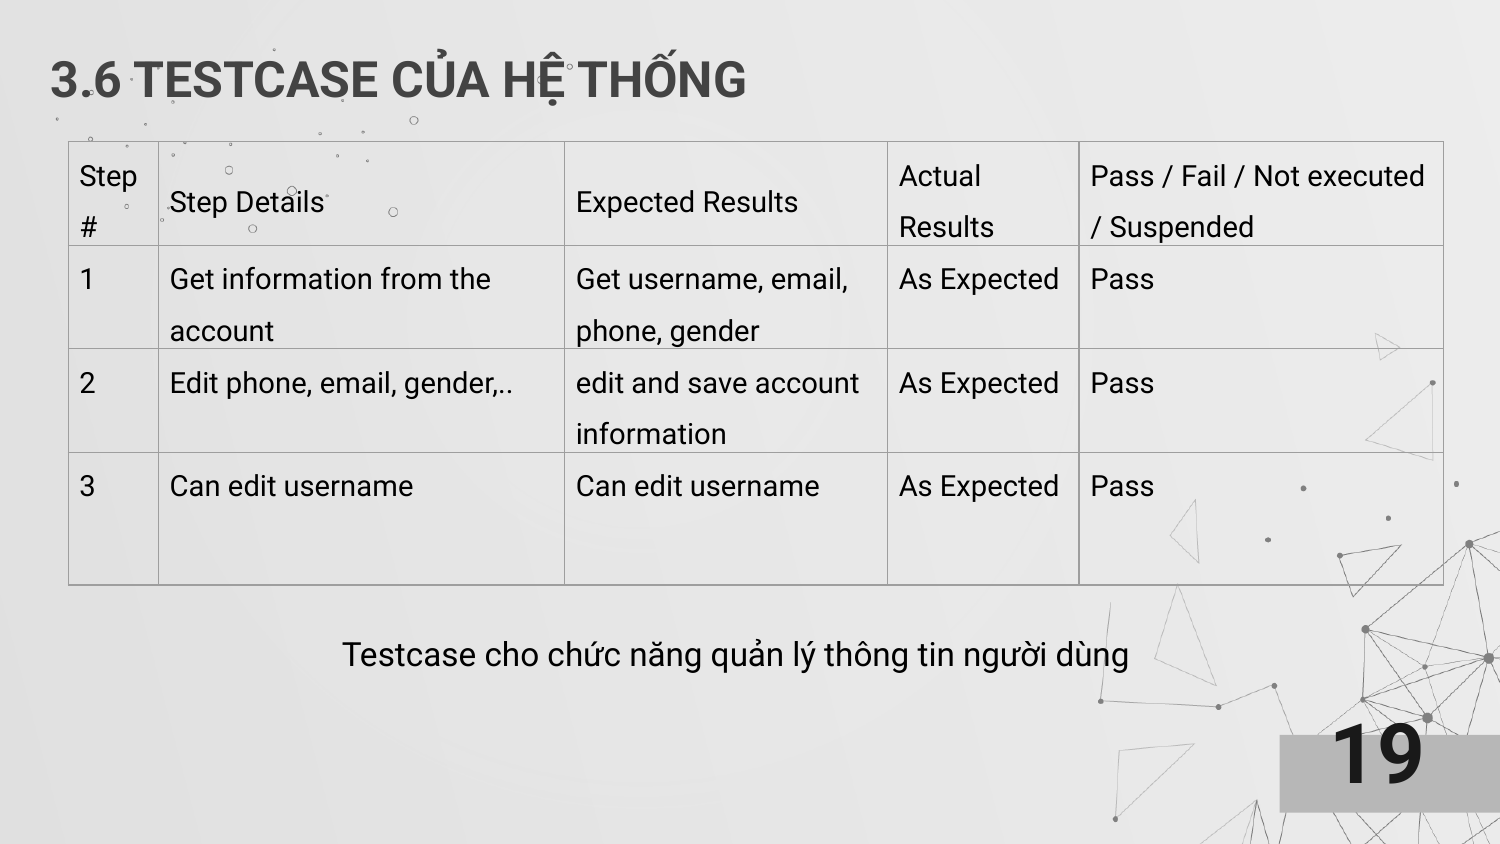

# 3.6 TESTCASE CỦA HỆ THỐNG
| Step # | Step Details | Expected Results | Actual Results | Pass / Fail / Not executed / Suspended |
| --- | --- | --- | --- | --- |
| 1 | Get information from the account | Get username, email, phone, gender | As Expected | Pass |
| 2 | Edit phone, email, gender,.. | edit and save account information | As Expected | Pass |
| 3 | Can edit username | Can edit username | As Expected | Pass |
19

Testcase cho chức năng quản lý thông tin người dùng